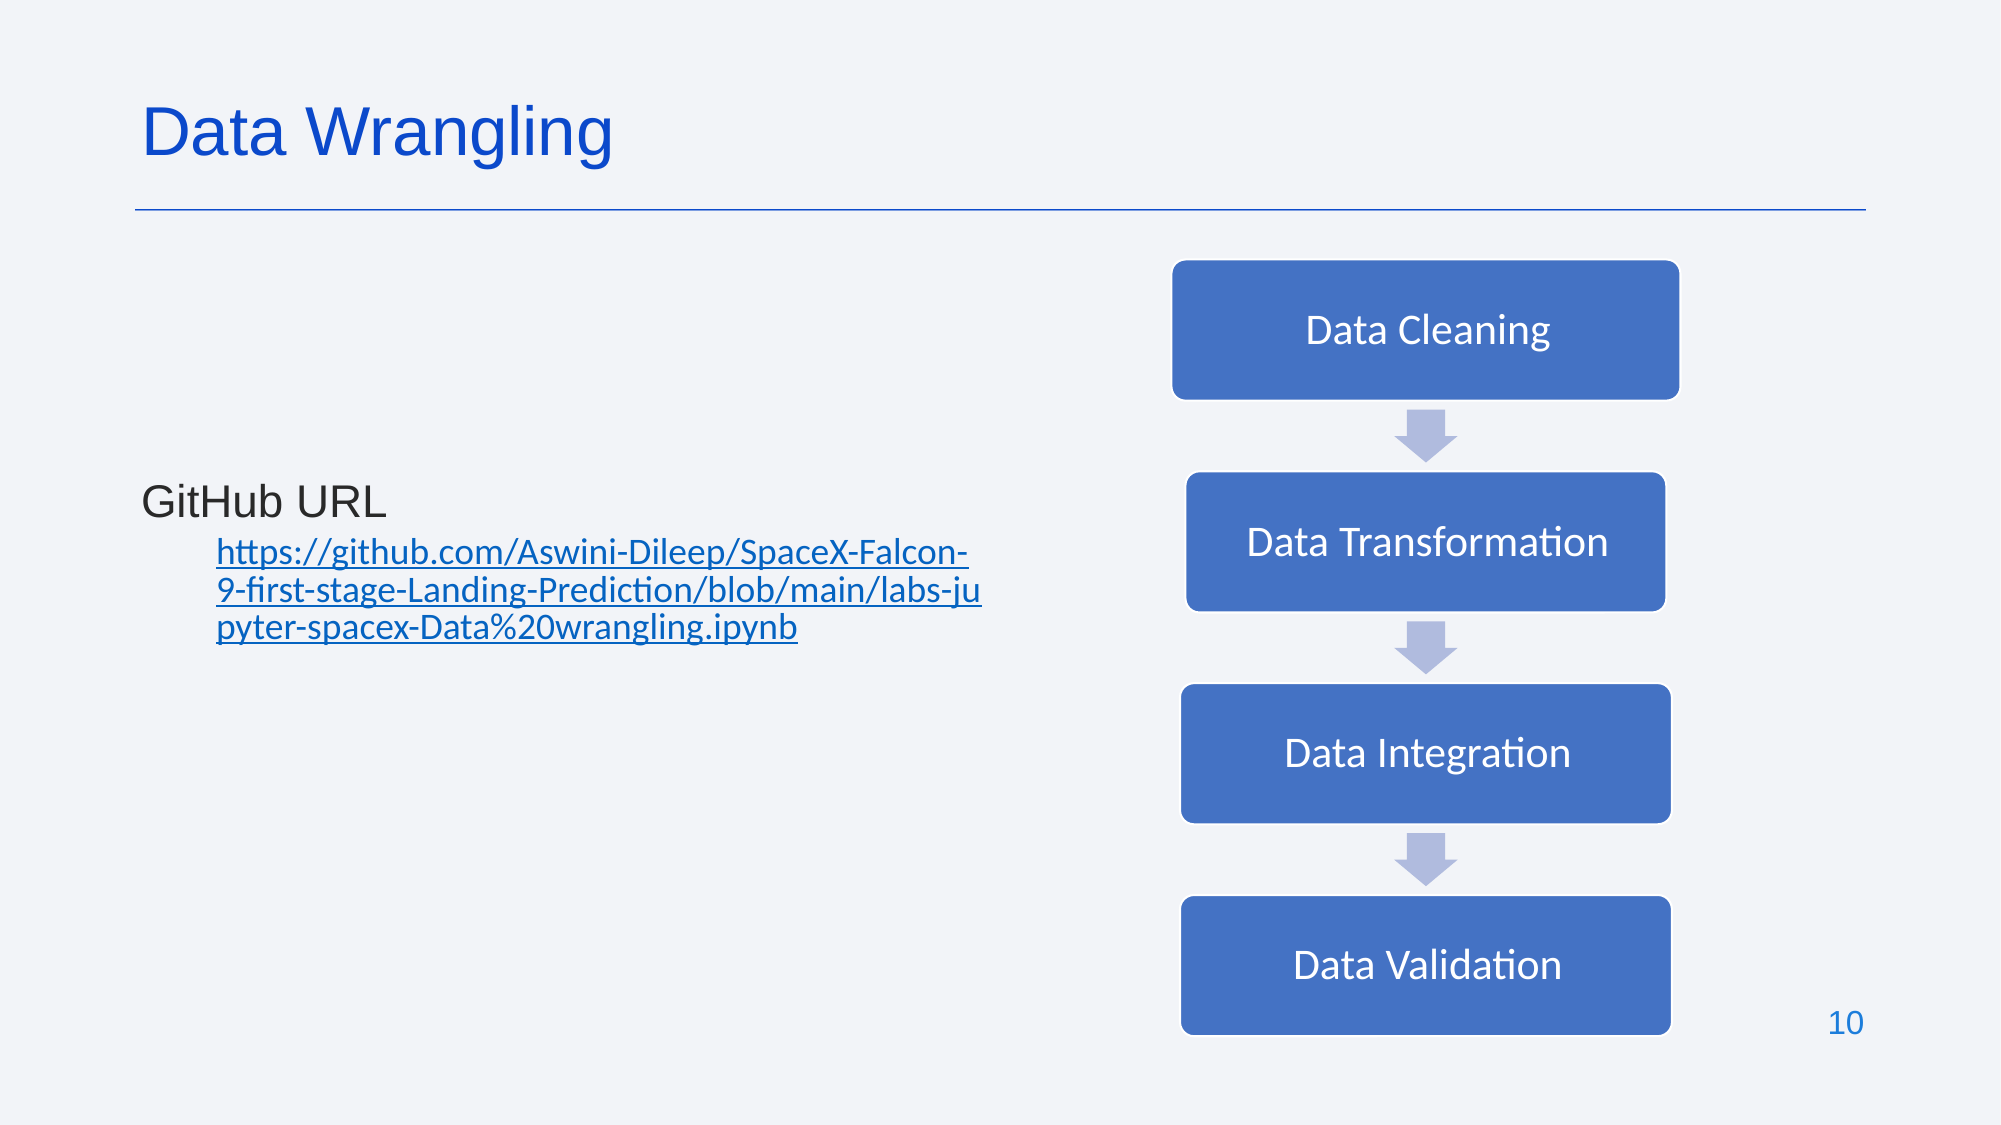

Data Wrangling
Data Cleaning

Data Transformation

Data Integration

Data Validation
GitHub URL
https://github.com/Aswini-Dileep/SpaceX-Falcon-9-first-stage-Landing-Prediction/blob/main/labs-jupyter-spacex-Data%20wrangling.ipynb

10